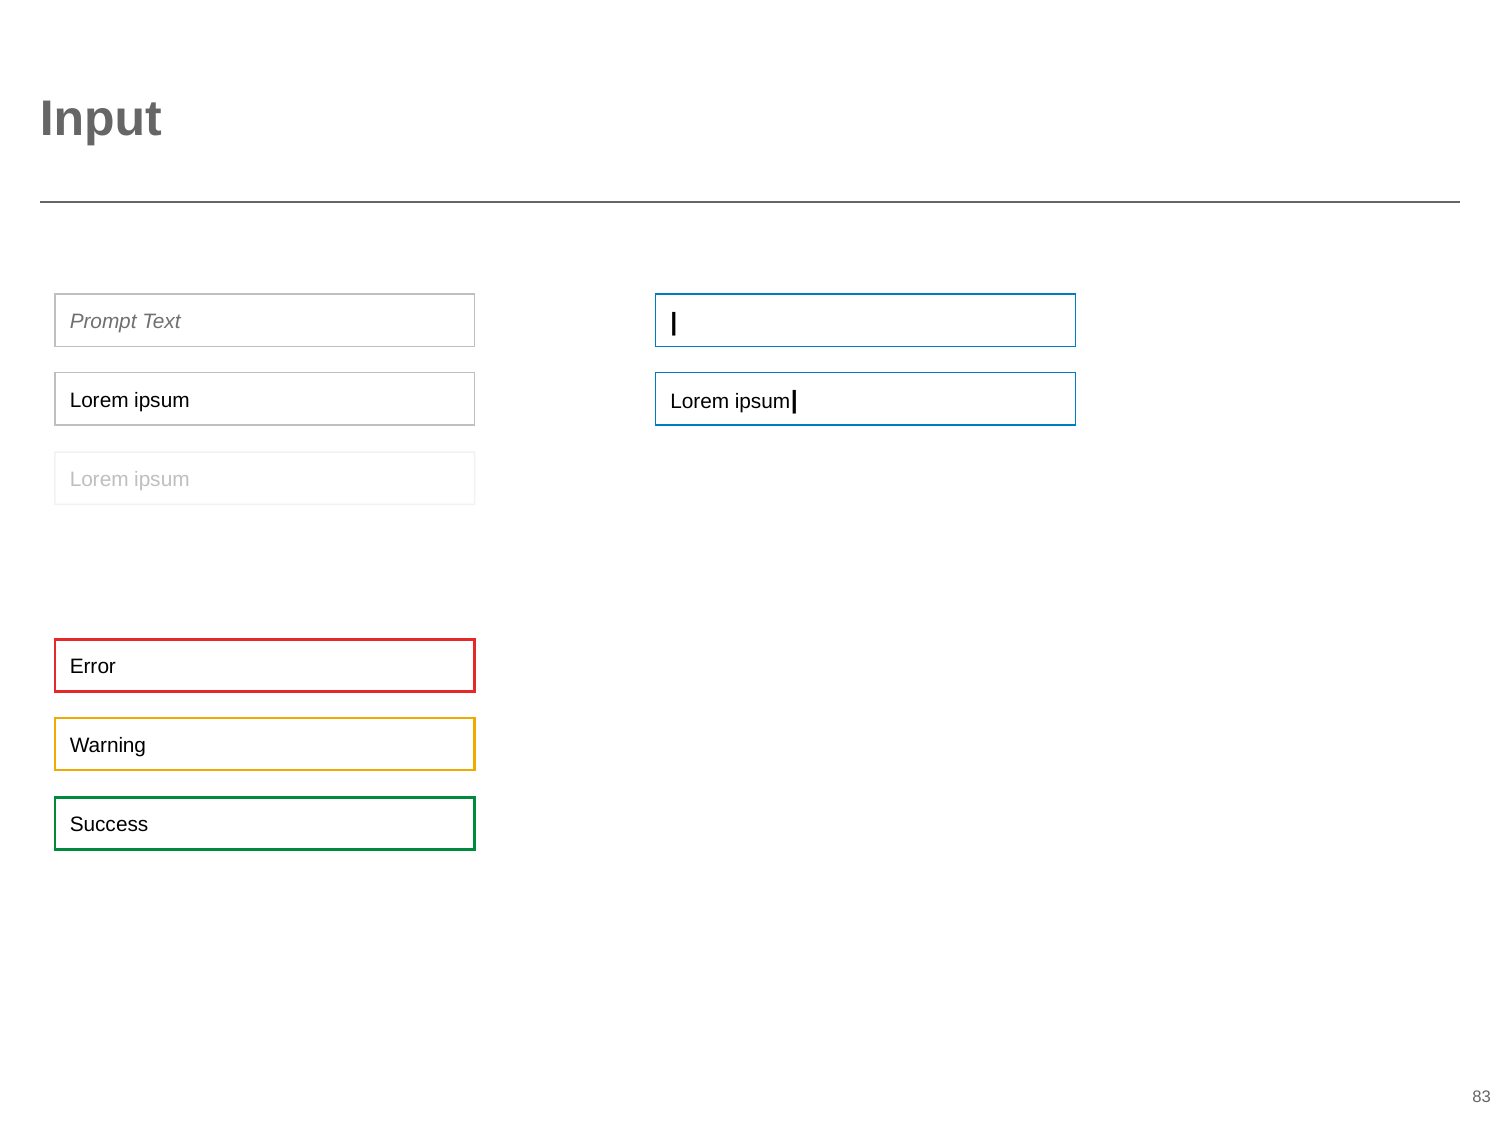

# Input
Prompt Text
|
Lorem ipsum |
Lorem ipsum
Lorem ipsum
Error
Warning
Success